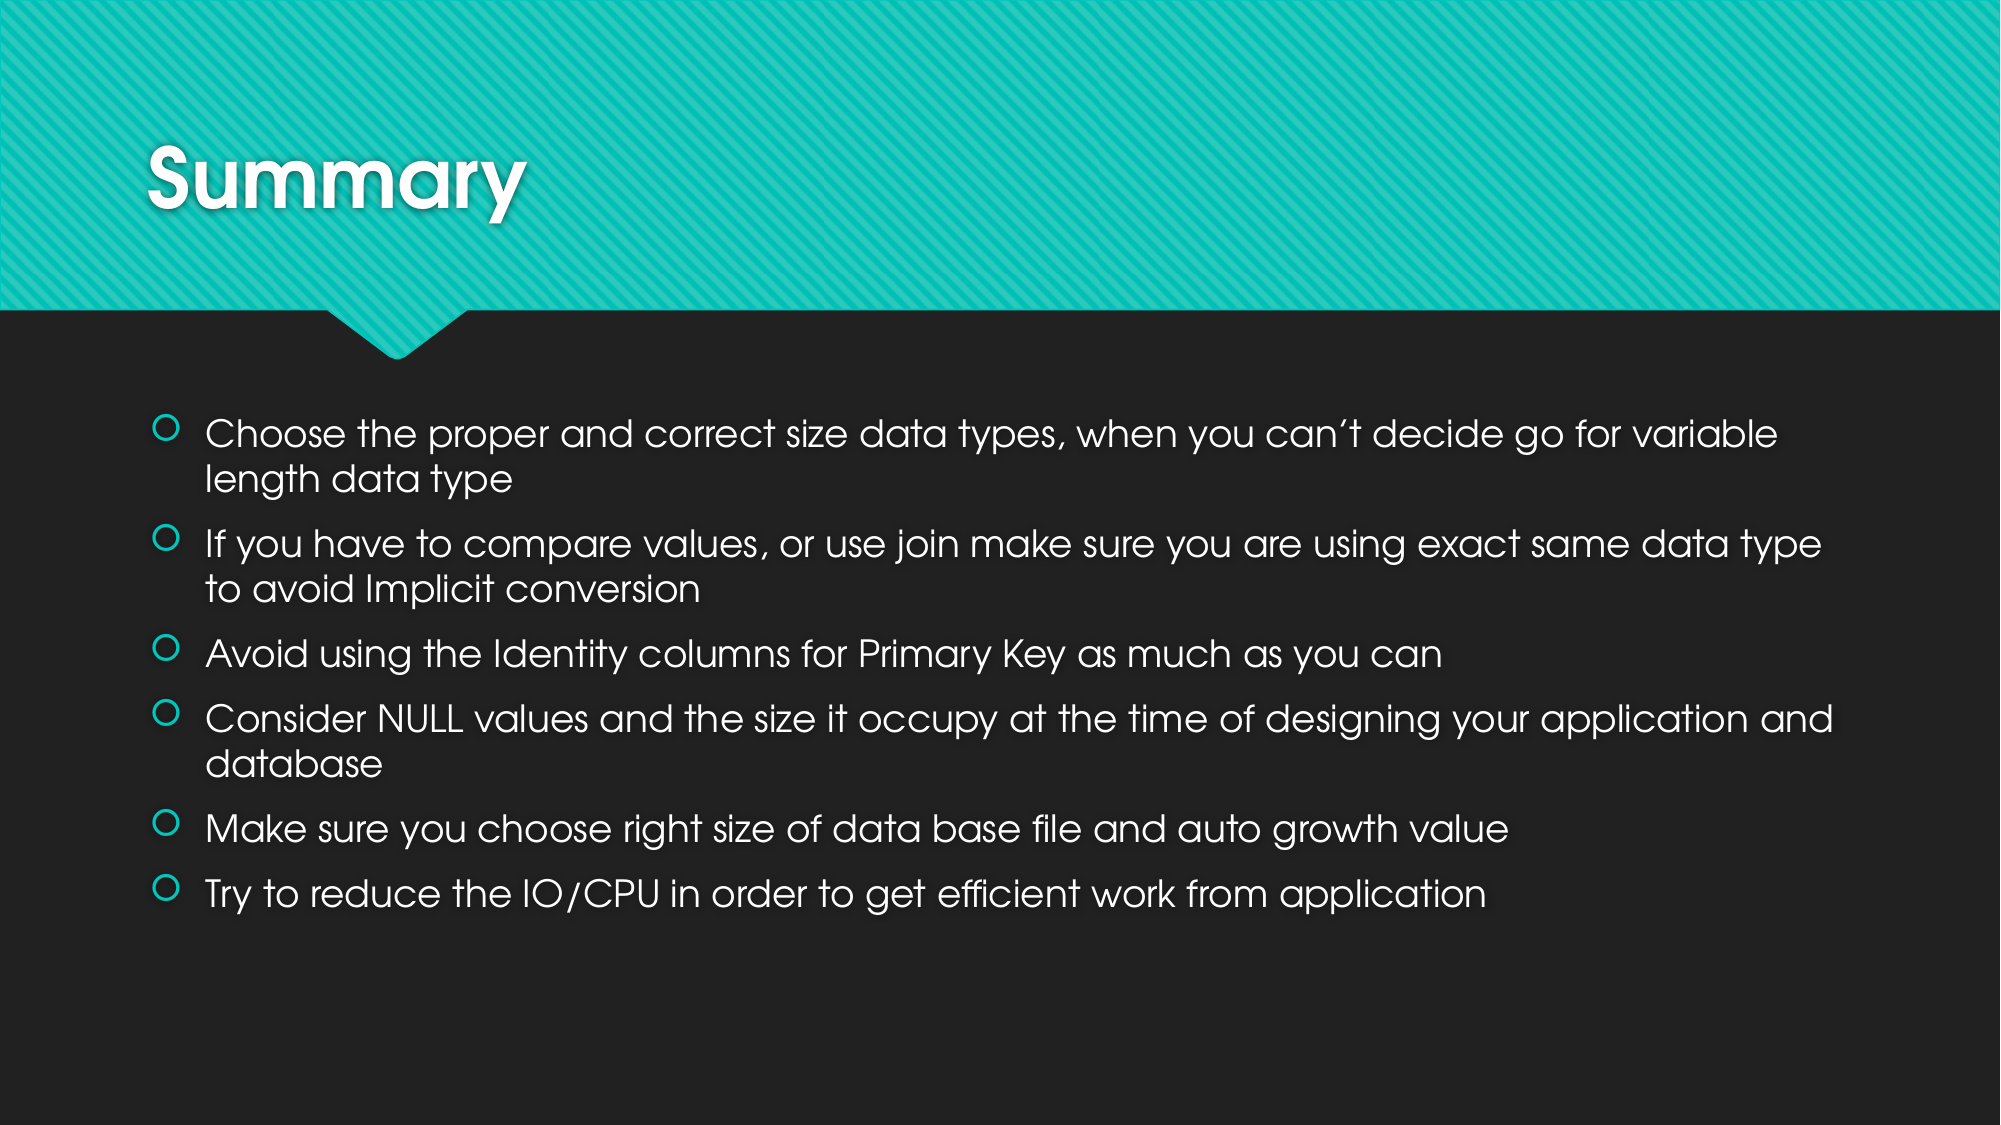

# Summary
Choose the proper and correct size data types, when you can’t decide go for variable length data type
If you have to compare values, or use join make sure you are using exact same data type to avoid Implicit conversion
Avoid using the Identity columns for Primary Key as much as you can
Consider NULL values and the size it occupy at the time of designing your application and database
Make sure you choose right size of data base file and auto growth value
Try to reduce the IO/CPU in order to get efficient work from application